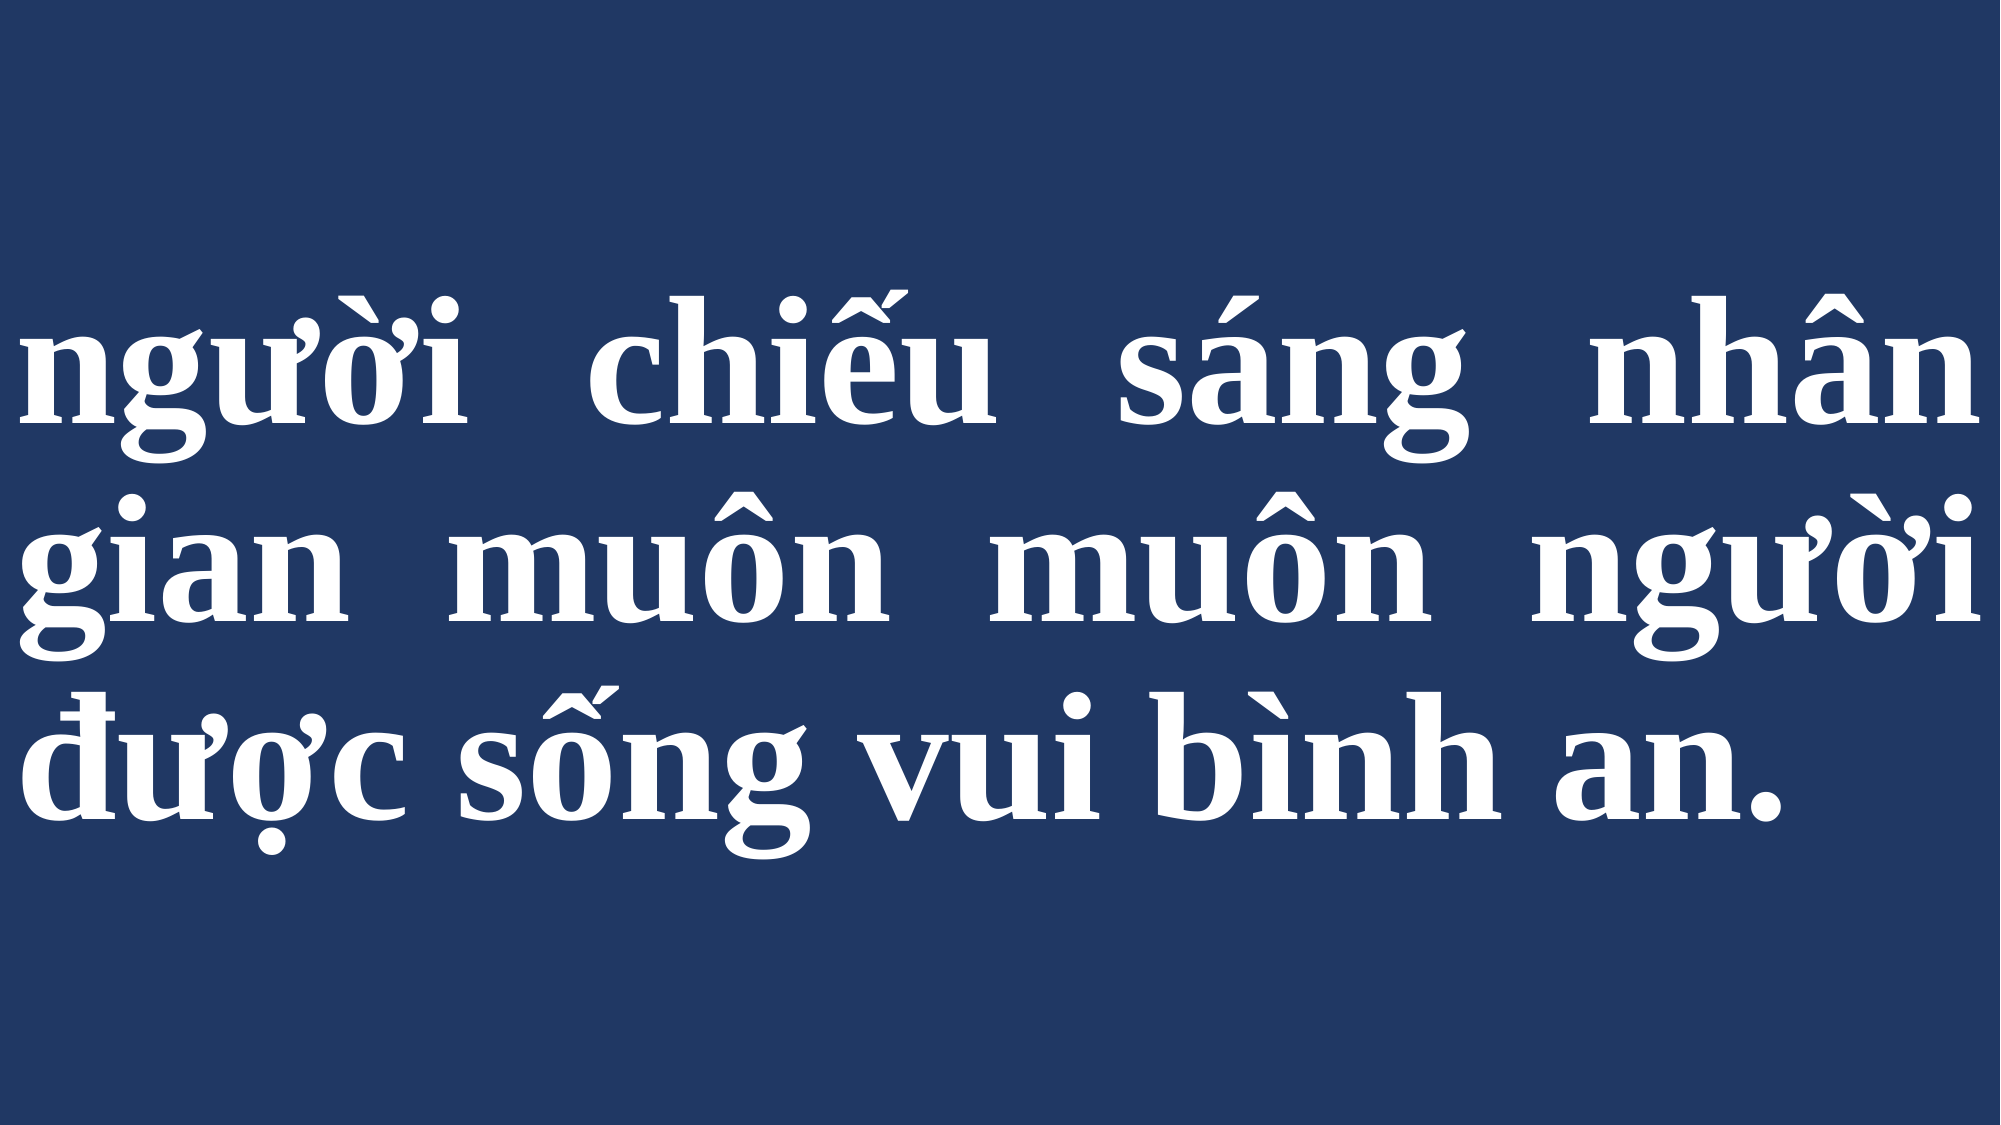

# người chiếu sáng nhân gian muôn muôn người được sống vui bình an.